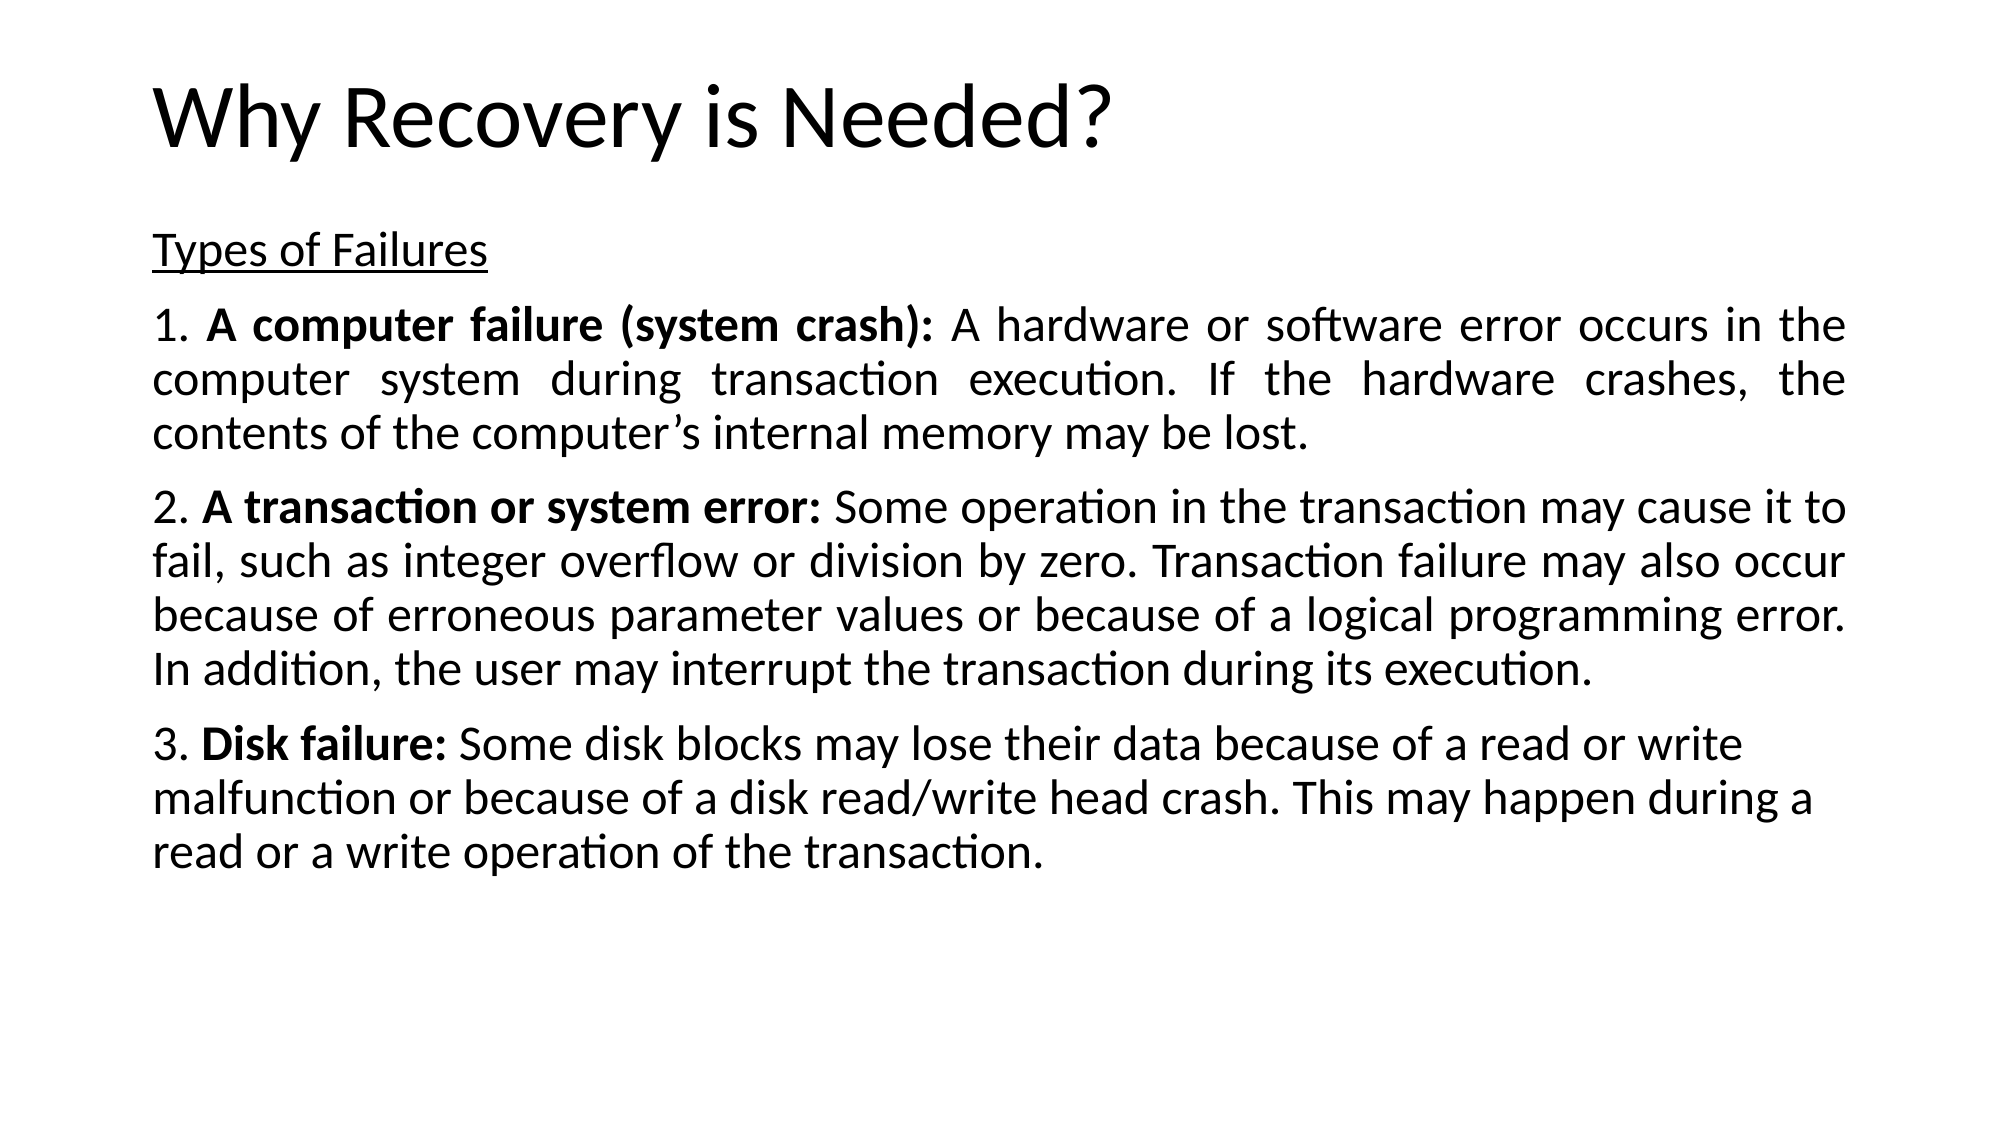

# Why Recovery is Needed?
Types of Failures
1. A computer failure (system crash): A hardware or software error occurs in the computer system during transaction execution. If the hardware crashes, the contents of the computer’s internal memory may be lost.
2. A transaction or system error: Some operation in the transaction may cause it to fail, such as integer overflow or division by zero. Transaction failure may also occur because of erroneous parameter values or because of a logical programming error. In addition, the user may interrupt the transaction during its execution.
3. Disk failure: Some disk blocks may lose their data because of a read or write malfunction or because of a disk read/write head crash. This may happen during a read or a write operation of the transaction.